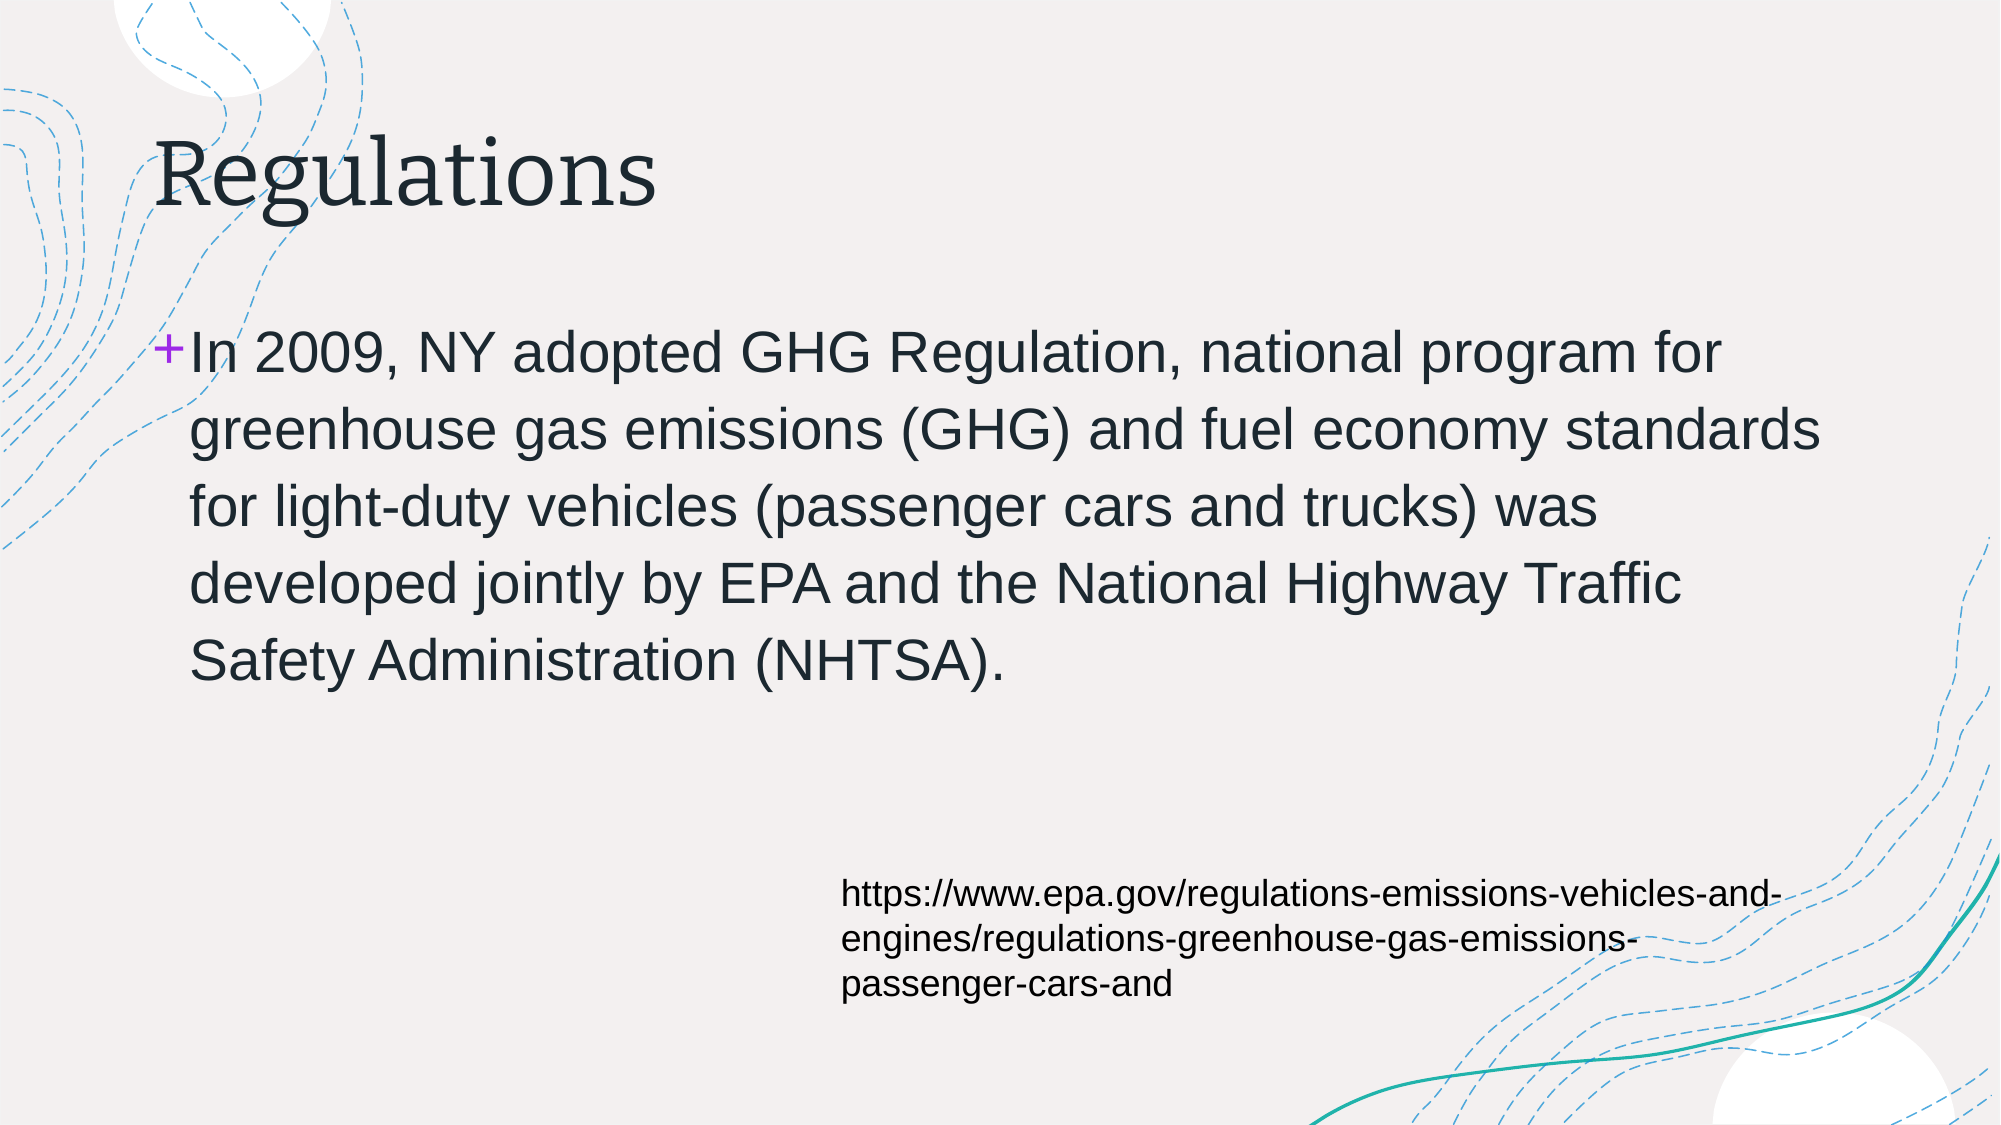

# Regulations
In 2009, NY adopted GHG Regulation, national program for greenhouse gas emissions (GHG) and fuel economy standards for light-duty vehicles (passenger cars and trucks) was developed jointly by EPA and the National Highway Traffic Safety Administration (NHTSA).

https://www.epa.gov/regulations-emissions-vehicles-and-engines/regulations-greenhouse-gas-emissions-passenger-cars-and